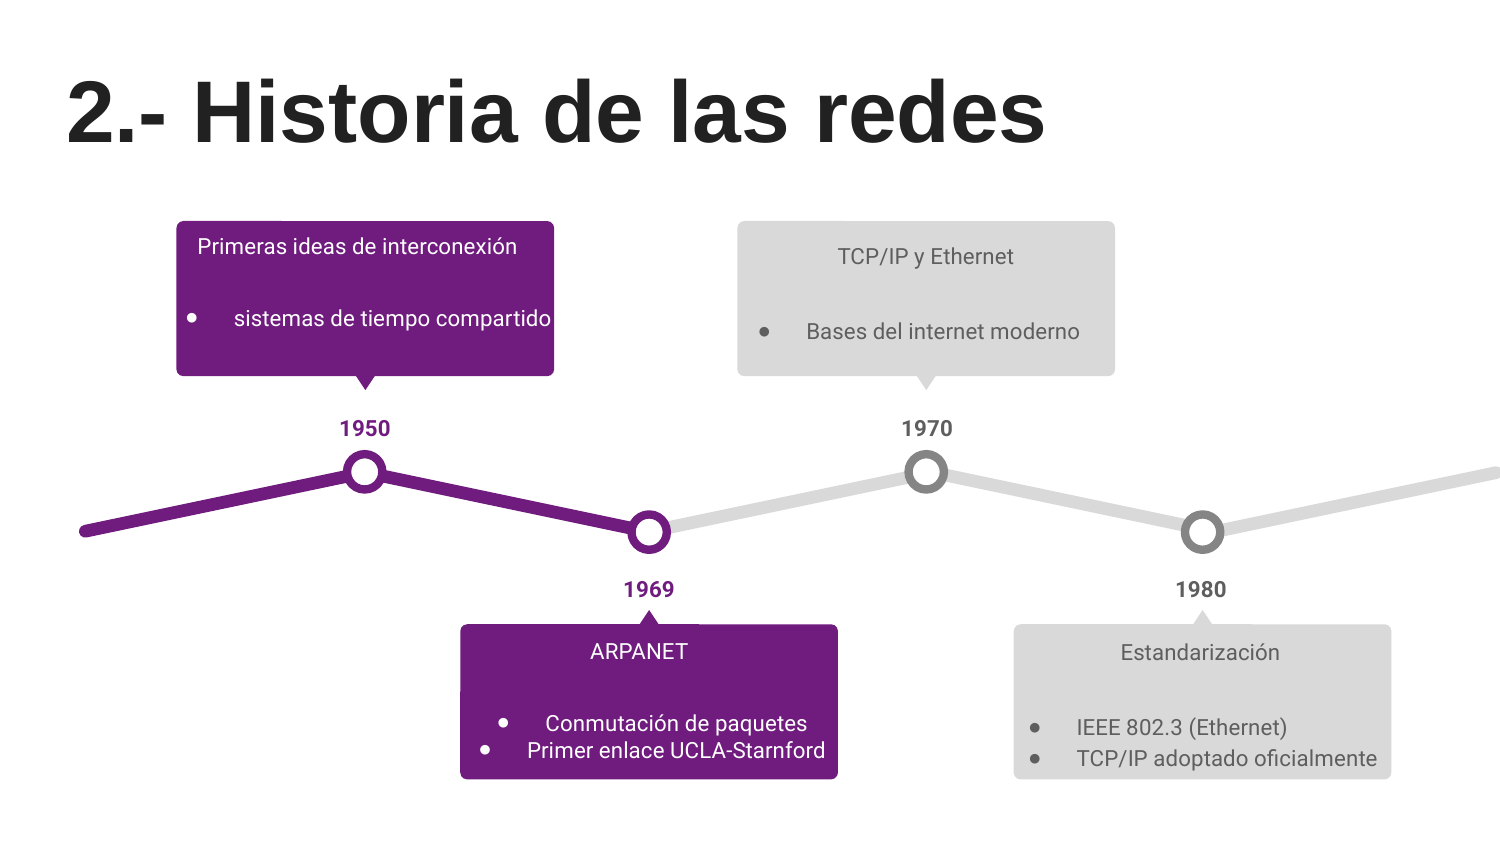

# 2.- Historia de las redes
Primeras ideas de interconexión
sistemas de tiempo compartido

1950

TCP/IP y Ethernet
Bases del internet moderno

1970

1969

ARPANET
Conmutación de paquetes
Primer enlace UCLA-Starnford

1980

Estandarización
IEEE 802.3 (Ethernet)
TCP/IP adoptado oficialmente